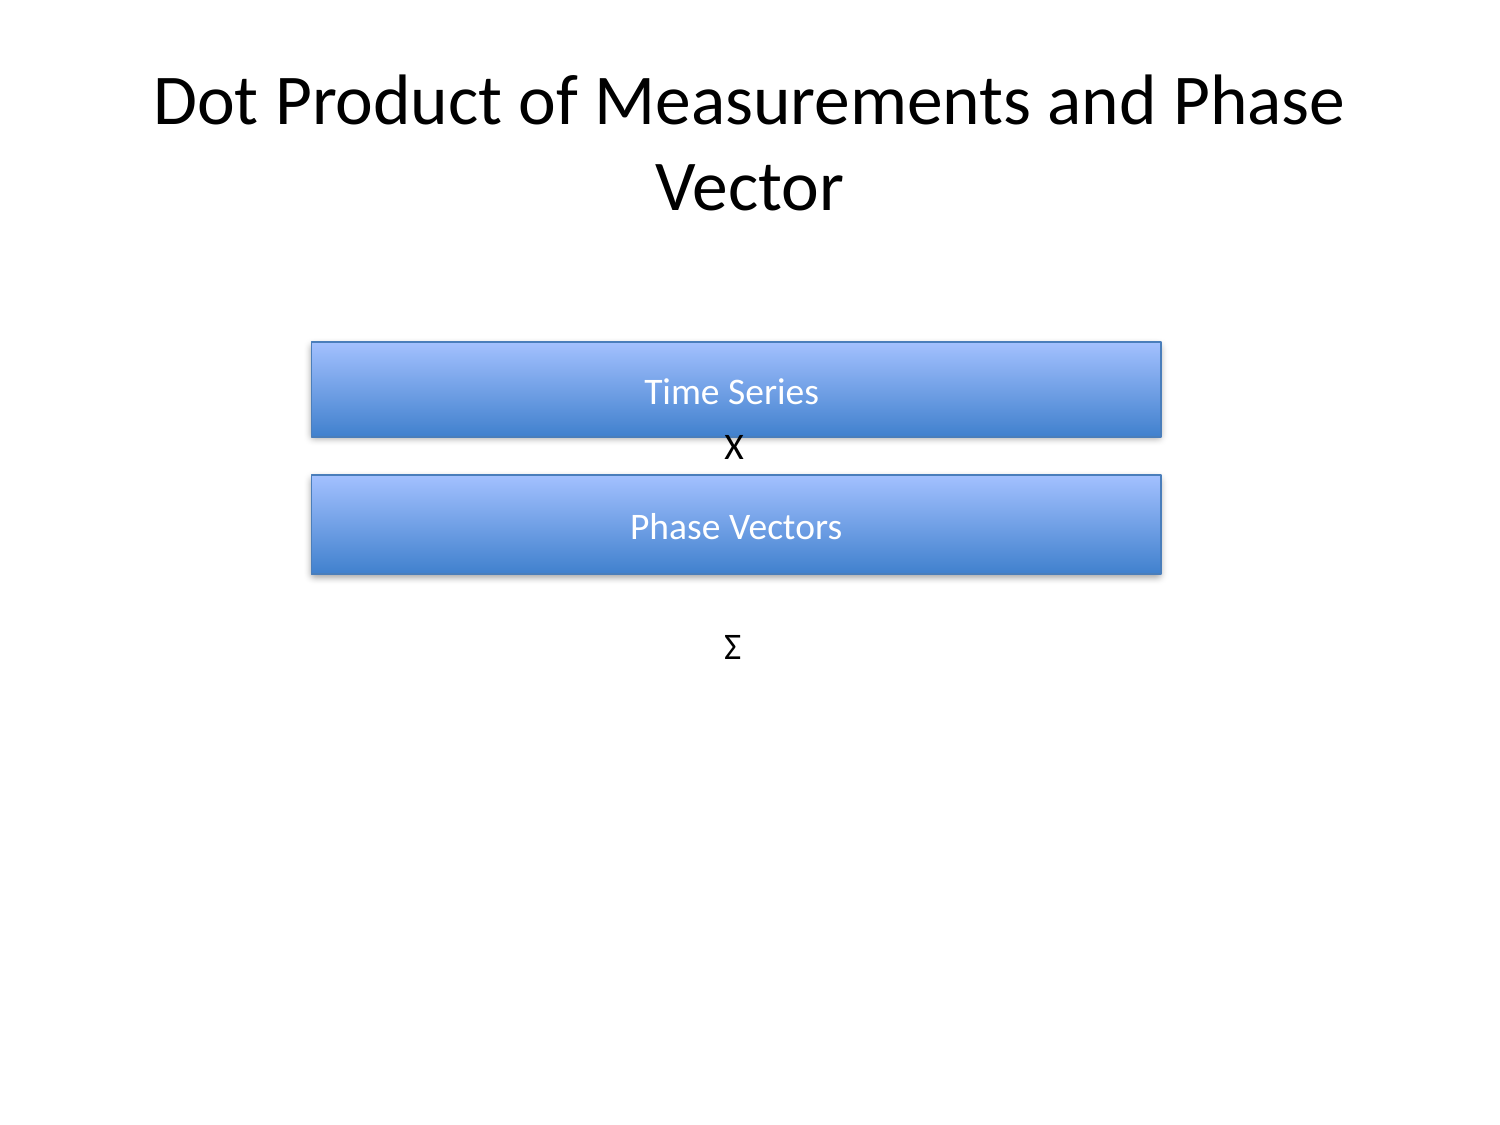

# Dot Product of Measurements and Phase Vector
Time Series
X
Phase Vectors
Σ